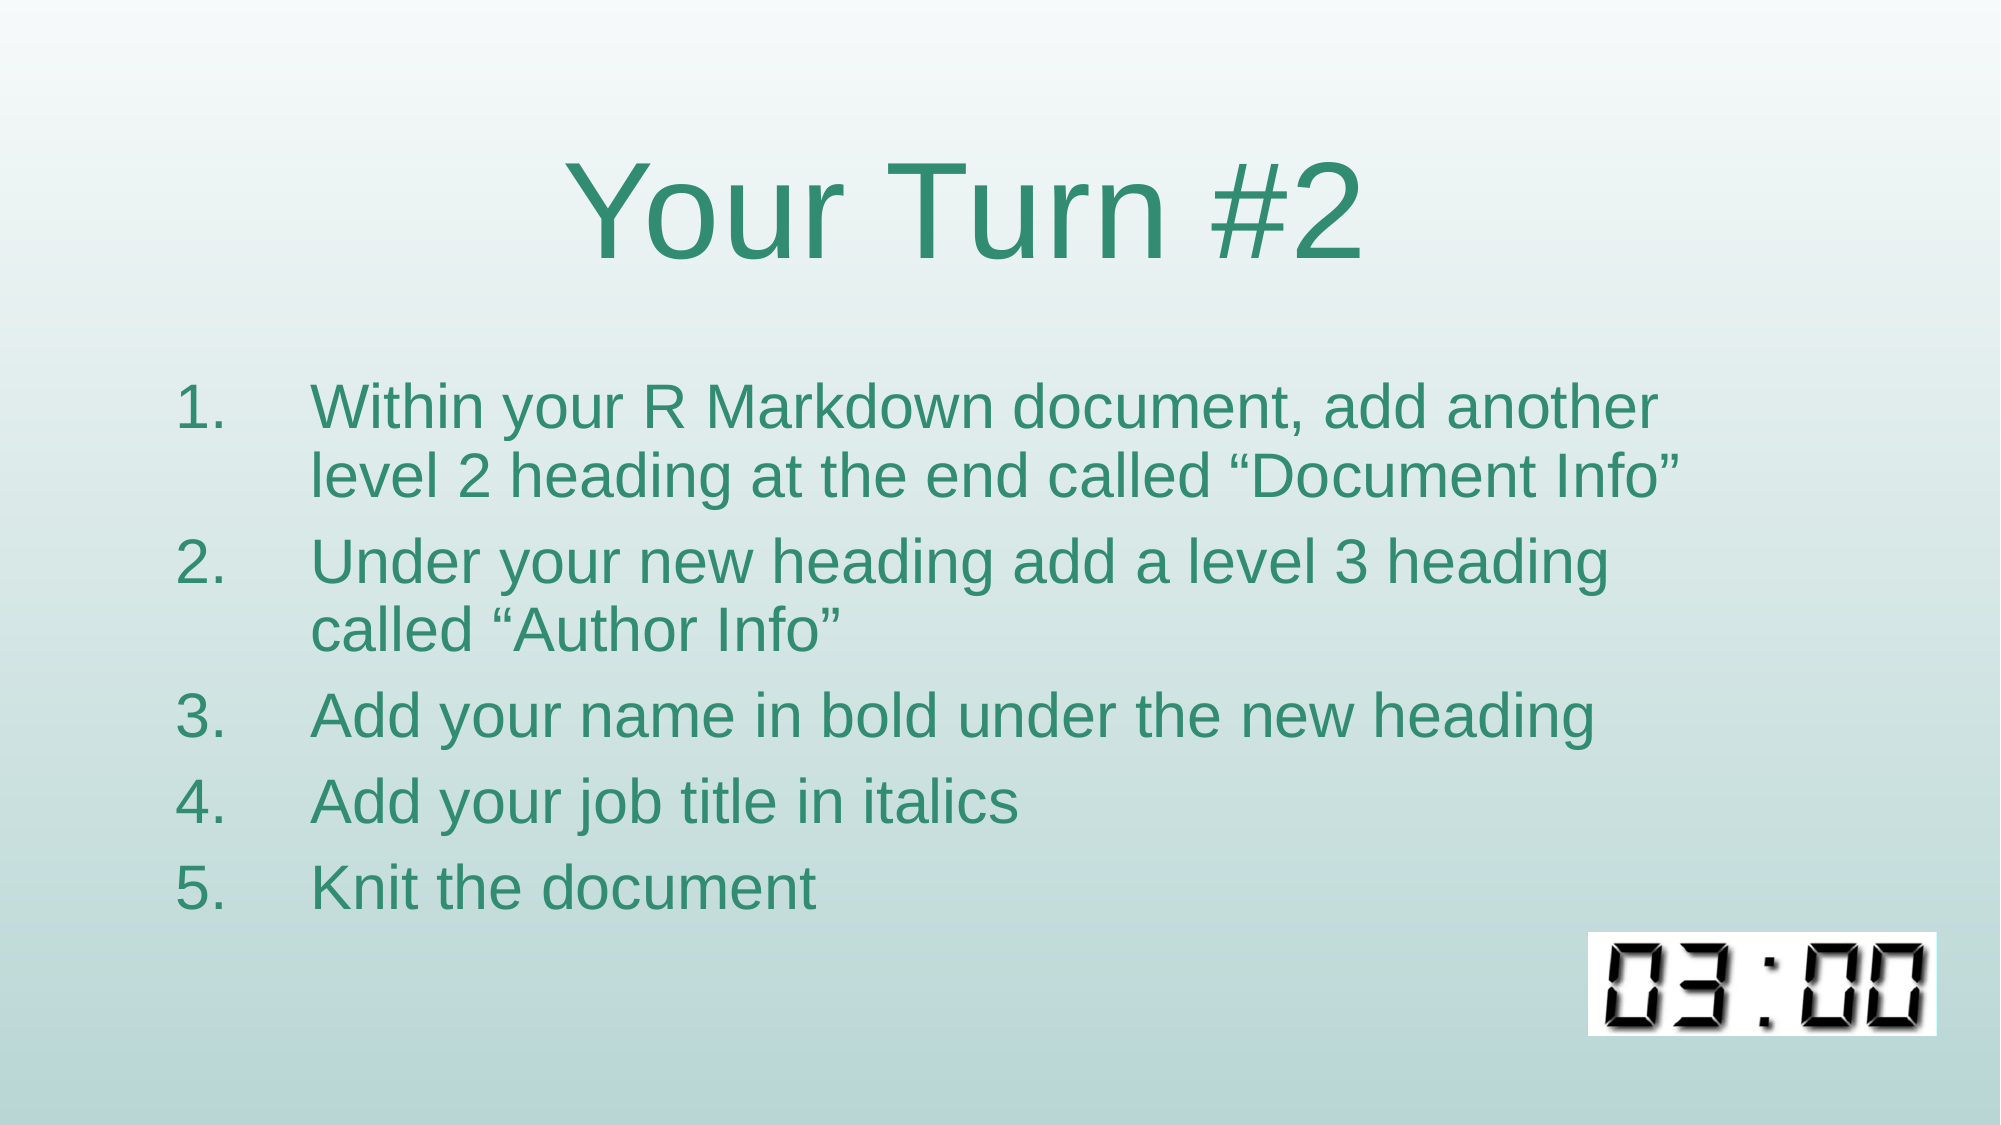

# Your Turn #2
Within your R Markdown document, add another level 2 heading at the end called “Document Info”
Under your new heading add a level 3 heading called “Author Info”
Add your name in bold under the new heading
Add your job title in italics
Knit the document